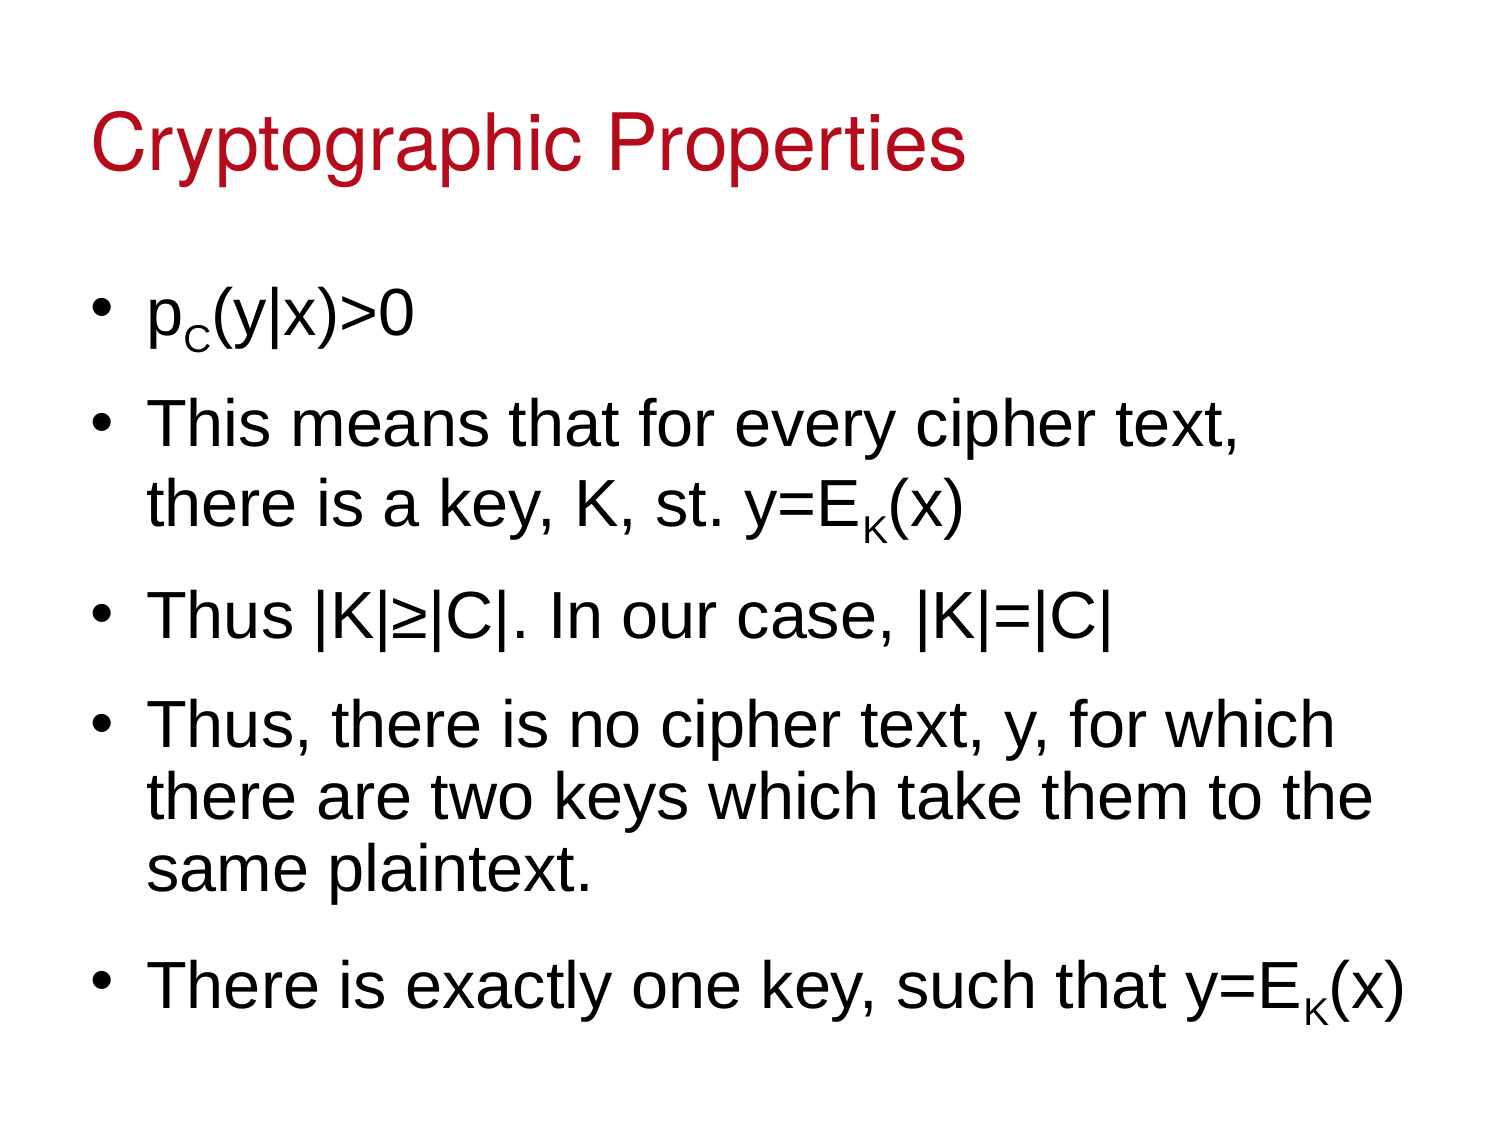

# Cryptographic Properties
pC(y|x)>0
This means that for every cipher text, there is a key, K, st. y=EK(x)
Thus |K|≥|C|. In our case, |K|=|C|
Thus, there is no cipher text, y, for which there are two keys which take them to the same plaintext.
There is exactly one key, such that y=EK(x)